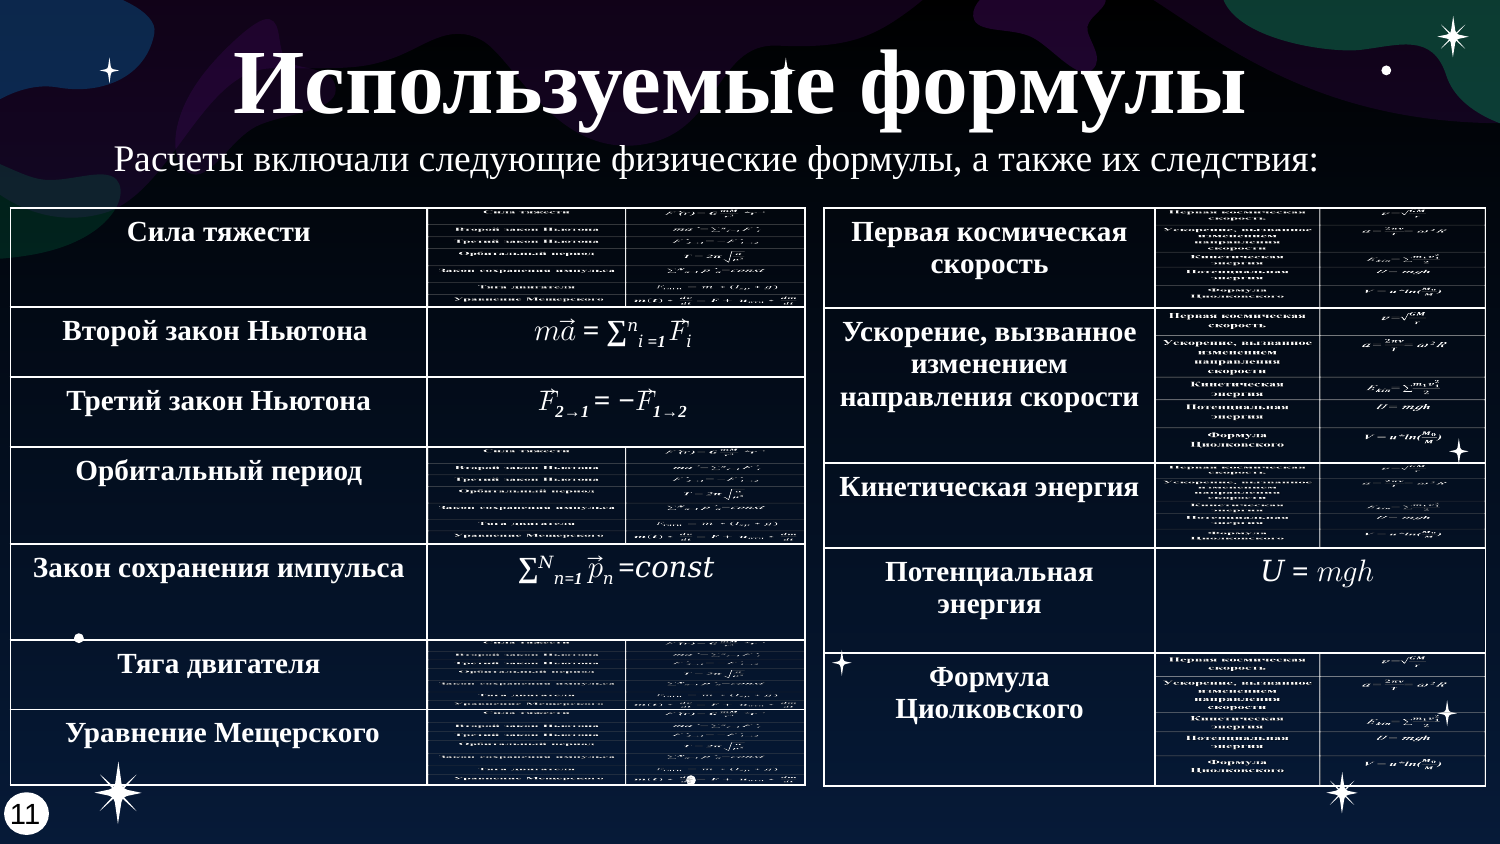

Используемые формулы
Расчеты включали следующие физические формулы, а также их следствия:
| Сила тяжести |  |
| --- | --- |
| Второй закон Ньютона | 𝑚𝑎⃗ = ∑𝑛𝑖 =1 𝐹⃗𝑖 |
| Третий закон Ньютона | 𝐹⃗2→1 = −𝐹⃗1→2 |
| Орбитальный период |  |
| Закон сохранения импульса | ∑𝑁𝑛=1 𝑝⃗𝑛 =𝑐𝑜𝑛𝑠𝑡 |
| Тяга двигателя |  |
| Уравнение Мещерского |  |
| Первая космическая скорость |  |
| --- | --- |
| Ускорение, вызванное изменением направления скорости |  |
| Кинетическая энергия |  |
| Потенциальная энергия | 𝑈 = 𝑚𝑔ℎ |
| Формула Циолковского |  |
11